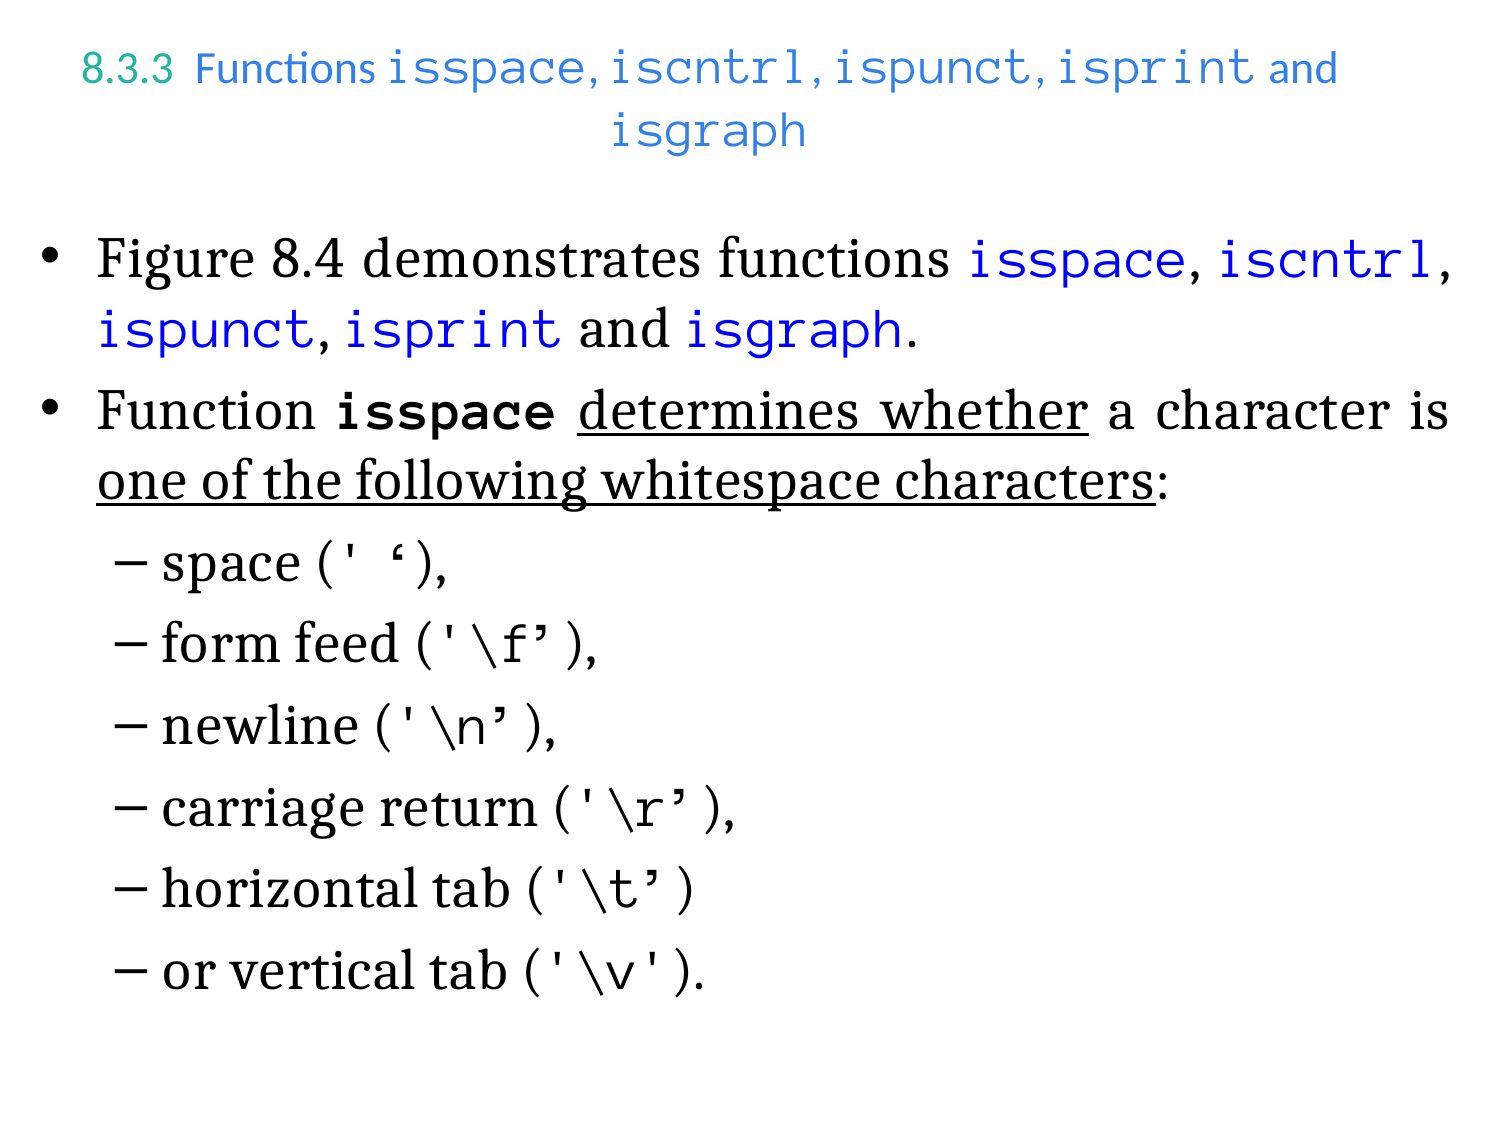

# 8.3.3  Functions isspace, iscntrl, ispunct, isprint and isgraph
Figure 8.4 demonstrates functions isspace, iscntrl, ispunct, isprint and isgraph.
Function isspace determines whether a character is one of the following whitespace characters:
space (' ‘),
form feed ('\f’),
newline ('\n’),
carriage return ('\r’),
horizontal tab ('\t’)
or vertical tab ('\v').